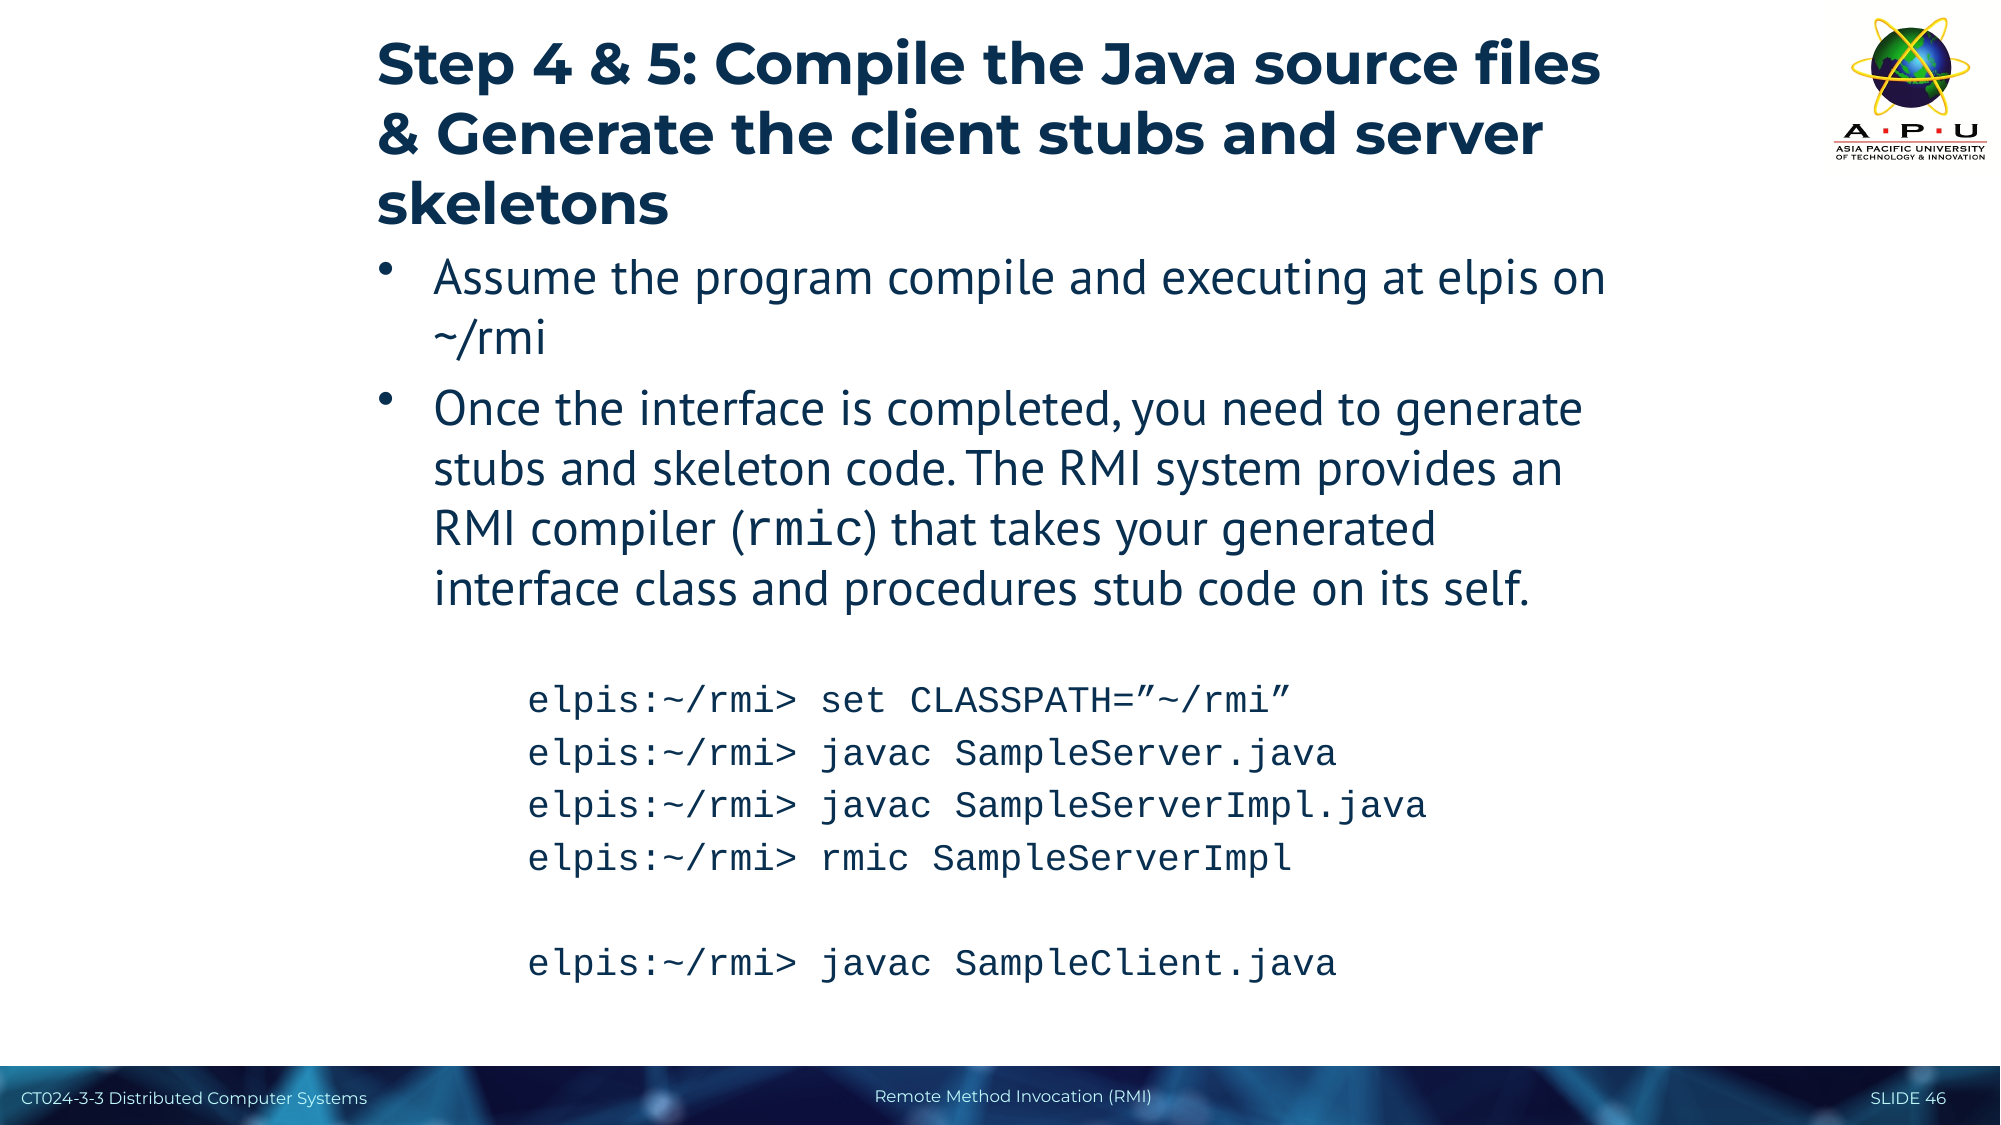

# Step 4 & 5: Compile the Java source files & Generate the client stubs and server skeletons
Assume the program compile and executing at elpis on ~/rmi
Once the interface is completed, you need to generate stubs and skeleton code. The RMI system provides an RMI compiler (rmic) that takes your generated interface class and procedures stub code on its self.

elpis:~/rmi> set CLASSPATH=”~/rmi”
elpis:~/rmi> javac SampleServer.java
elpis:~/rmi> javac SampleServerImpl.java
elpis:~/rmi> rmic SampleServerImpl

elpis:~/rmi> javac SampleClient.java